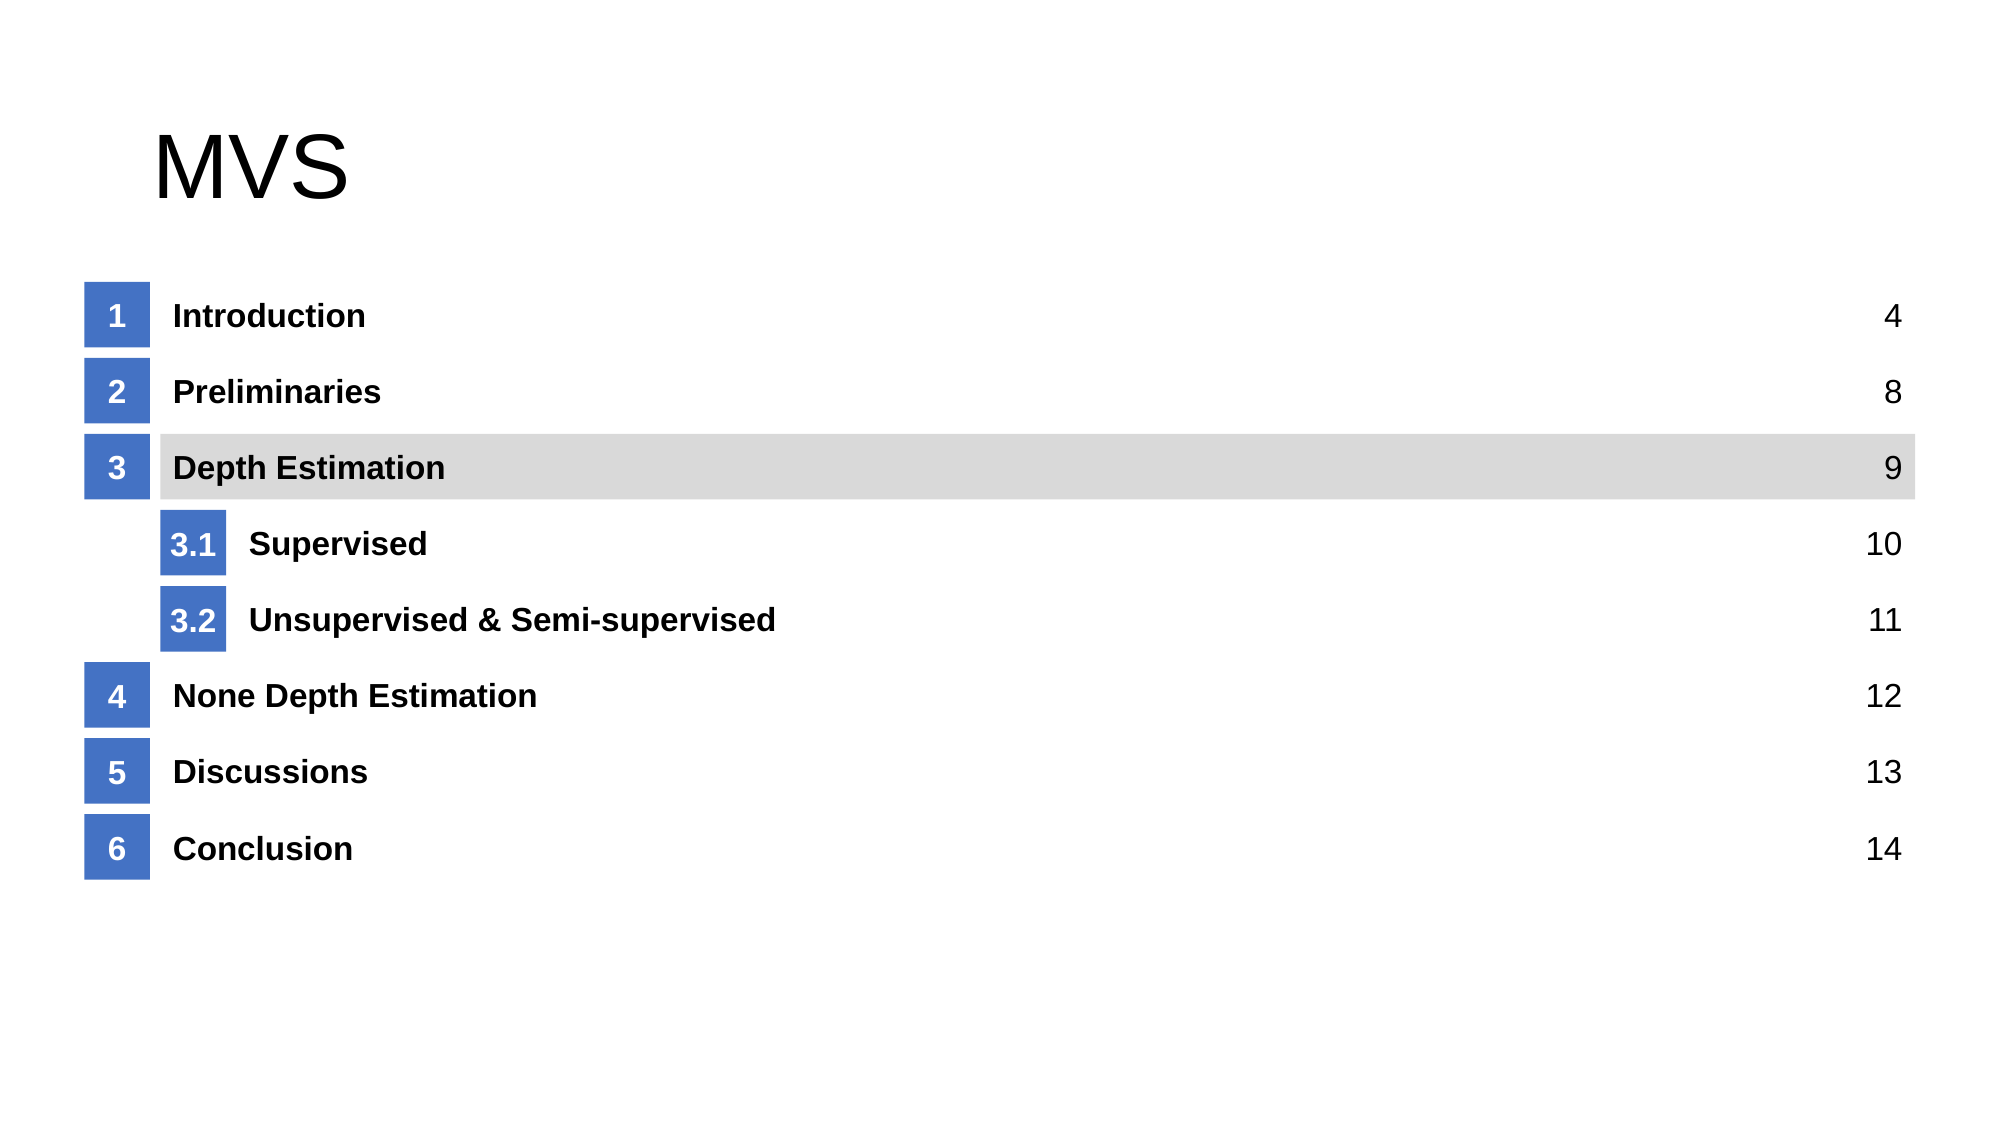

# MVS
1
Introduction
4
2
Preliminaries
8
3

Depth Estimation
9
3.1
Supervised
10
3.2
Unsupervised & Semi-supervised
11
4
None Depth Estimation
12
5
Discussions
13
6
Conclusion
14